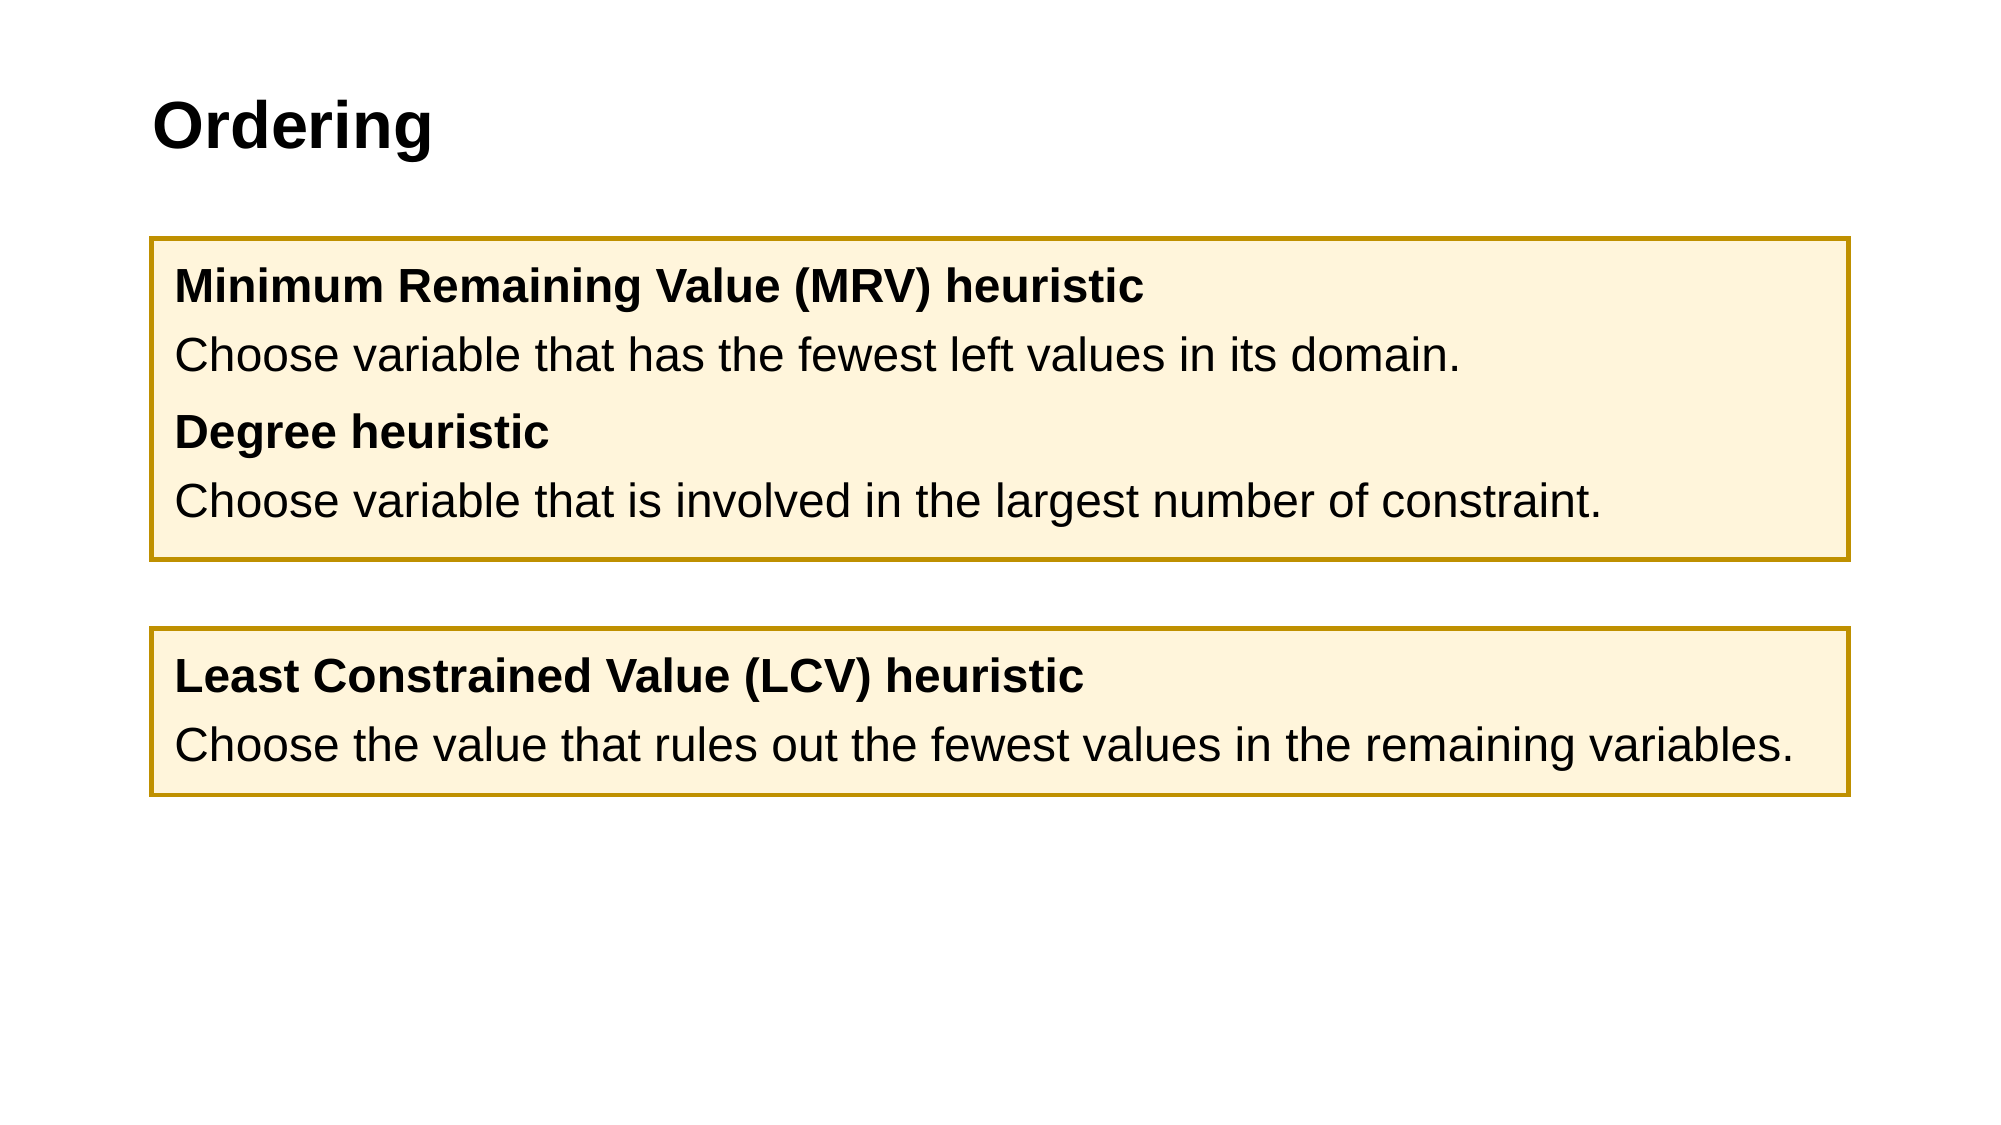

# Ordering

Minimum Remaining Value (MRV) heuristic
Choose variable that has the fewest left values in its domain.
Degree heuristic
Choose variable that is involved in the largest number of constraint.

Least Constrained Value (LCV) heuristic
Choose the value that rules out the fewest values in the remaining variables.